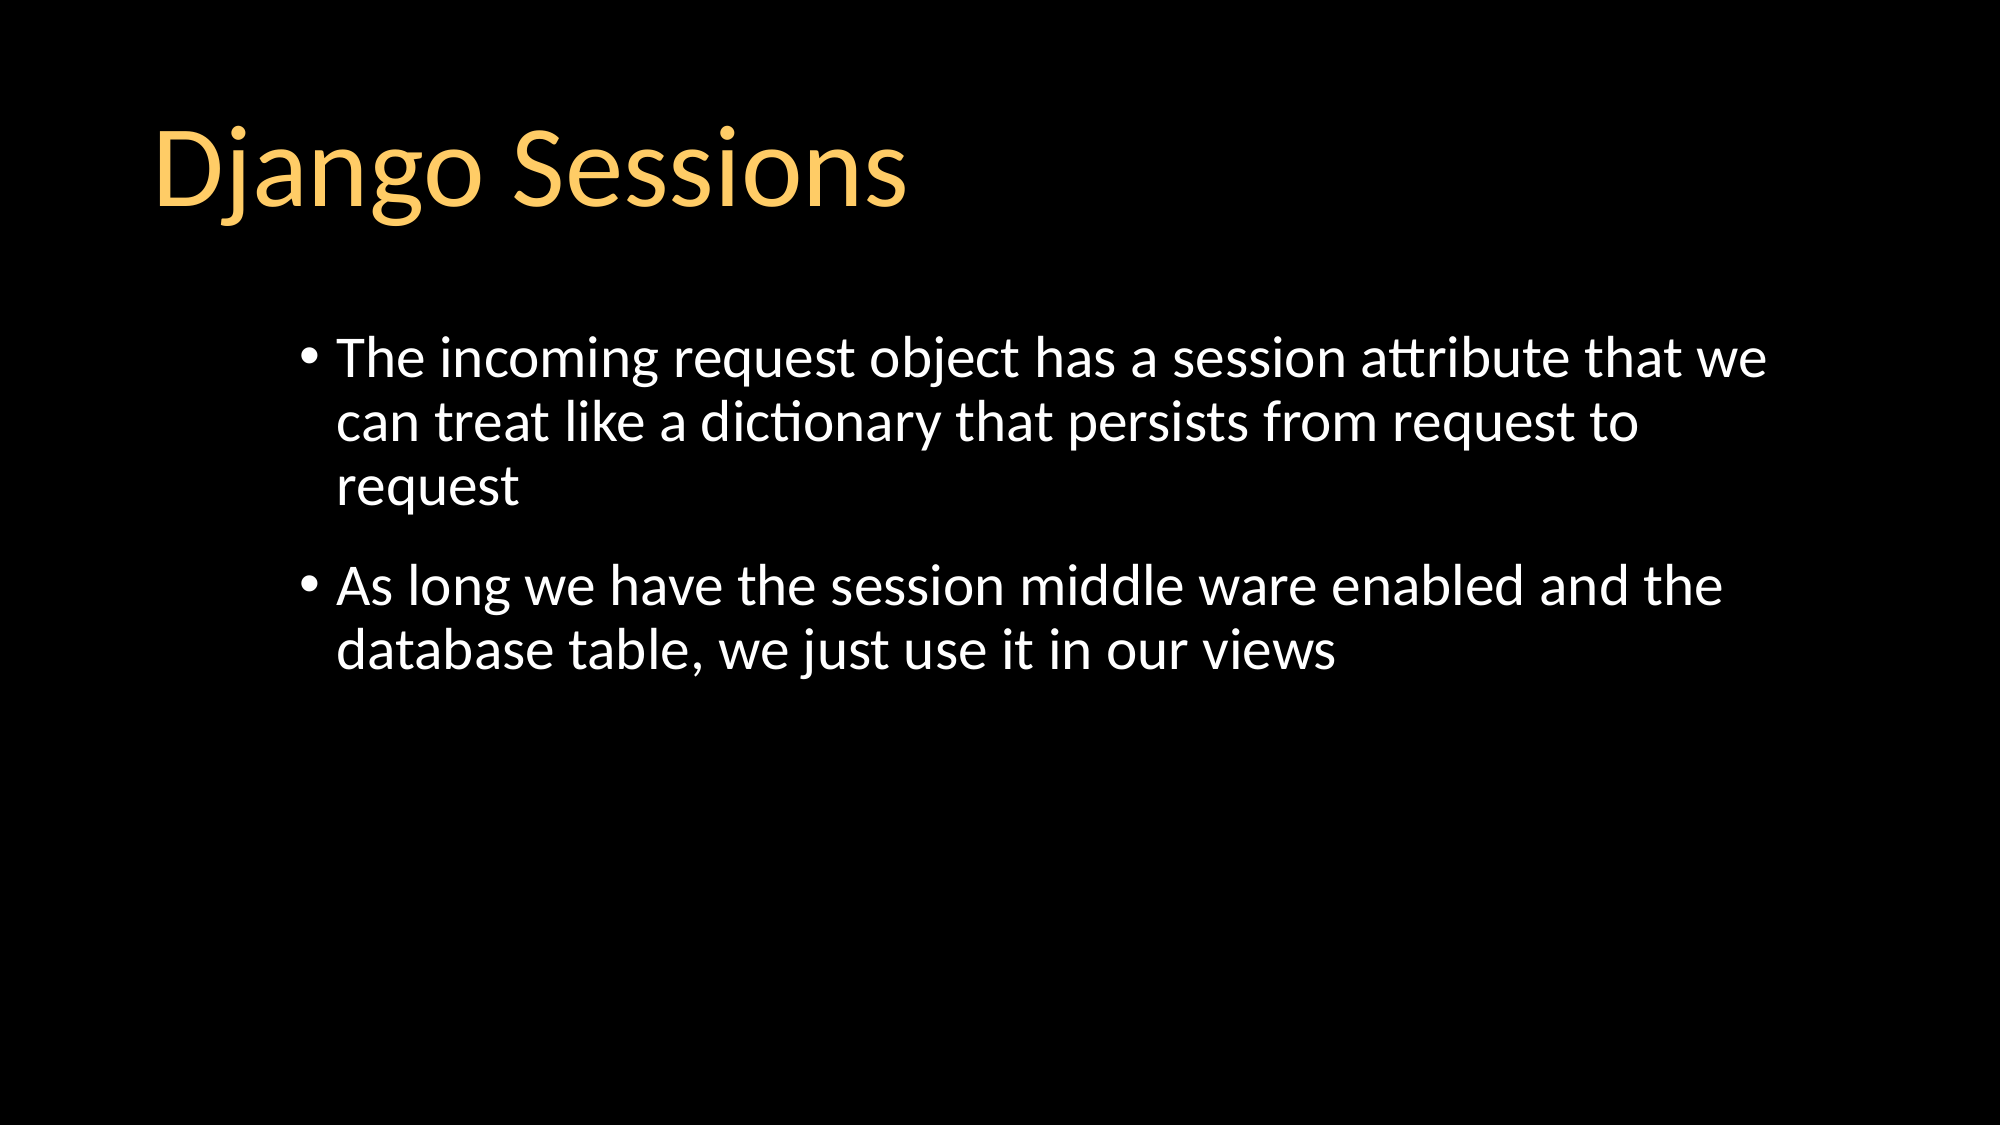

# Django Sessions
The incoming request object has a session attribute that we can treat like a dictionary that persists from request to request
As long we have the session middle ware enabled and the database table, we just use it in our views